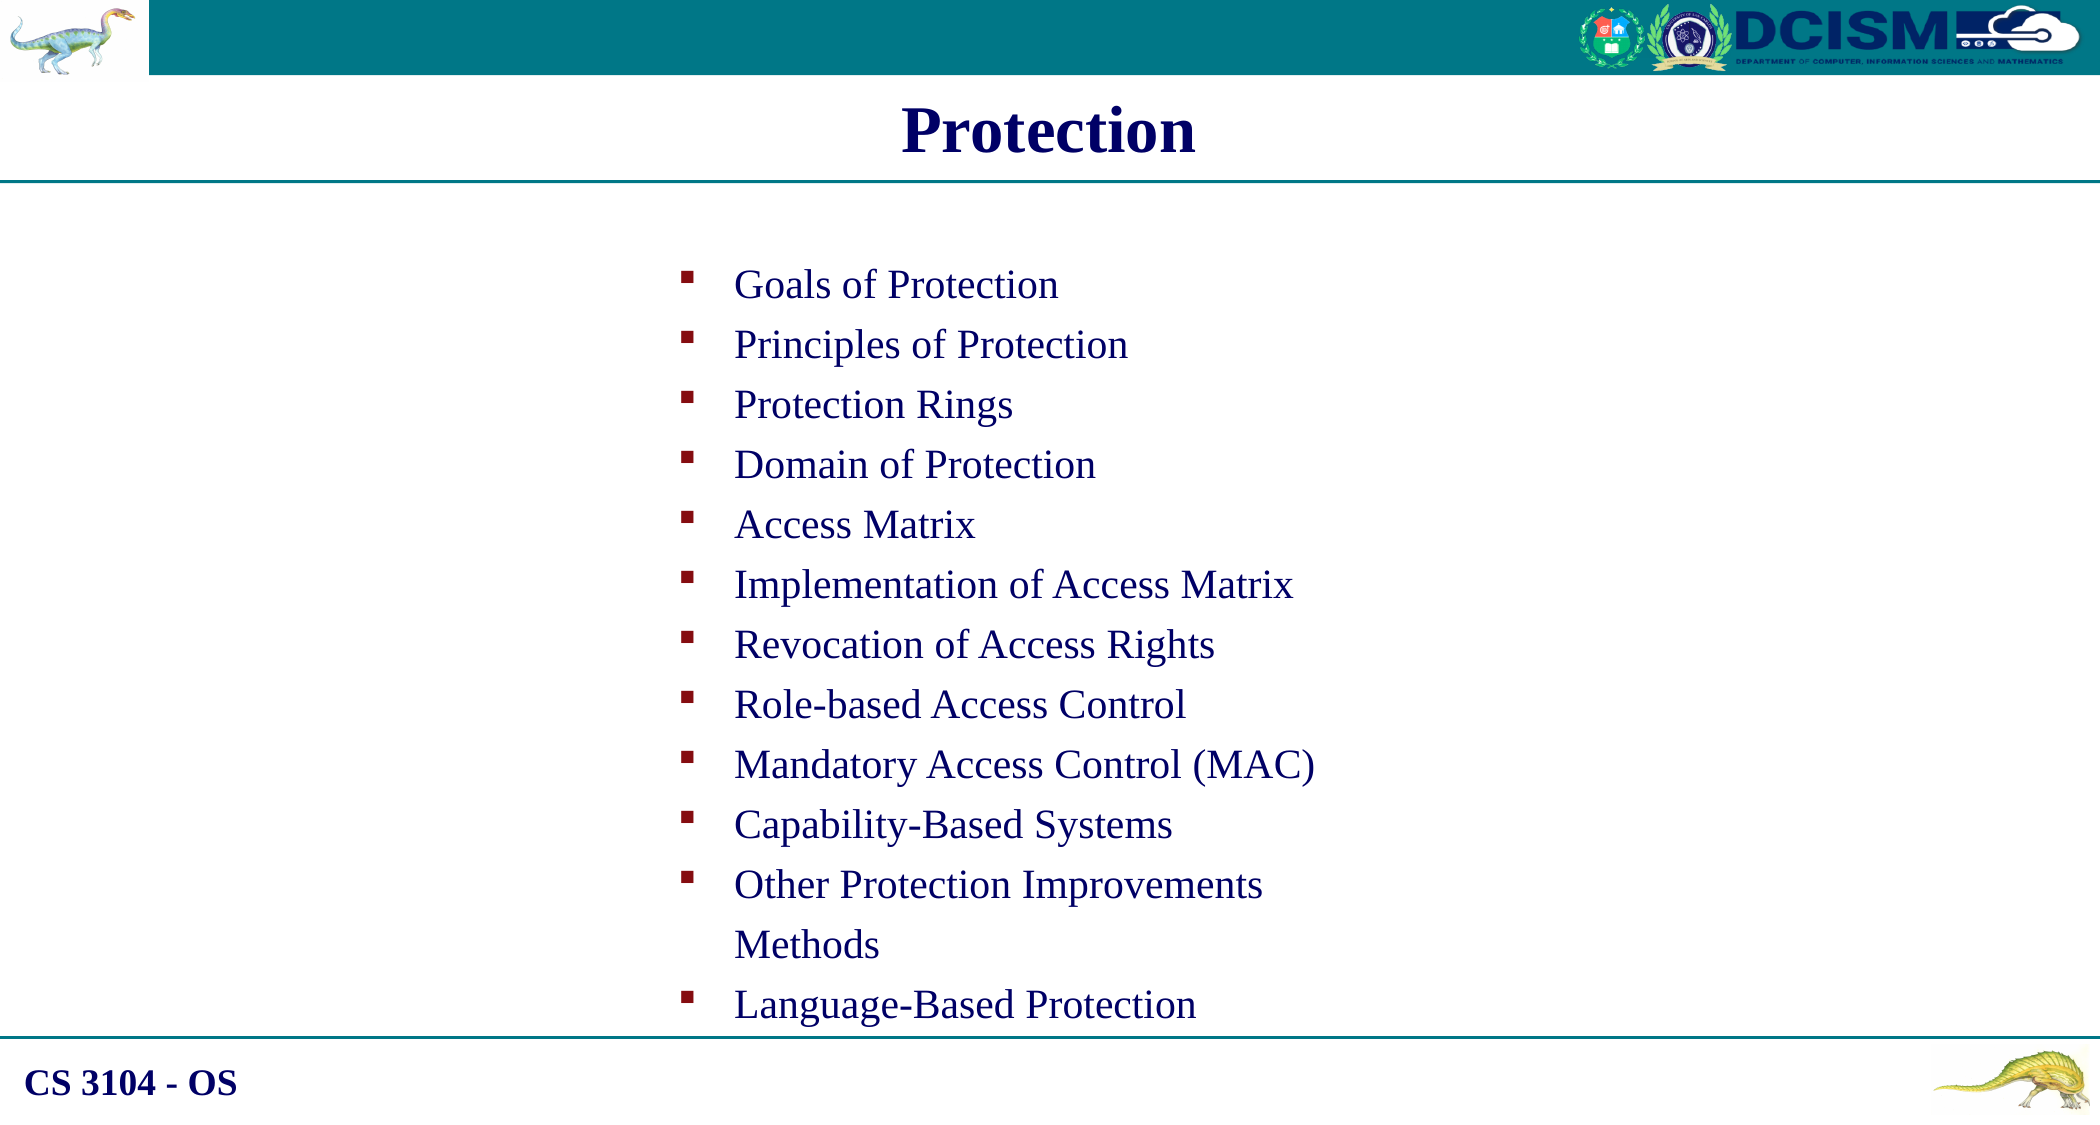

Protection
Goals of Protection
Principles of Protection
Protection Rings
Domain of Protection
Access Matrix
Implementation of Access Matrix
Revocation of Access Rights
Role-based Access Control
Mandatory Access Control (MAC)
Capability-Based Systems
Other Protection Improvements Methods
Language-Based Protection